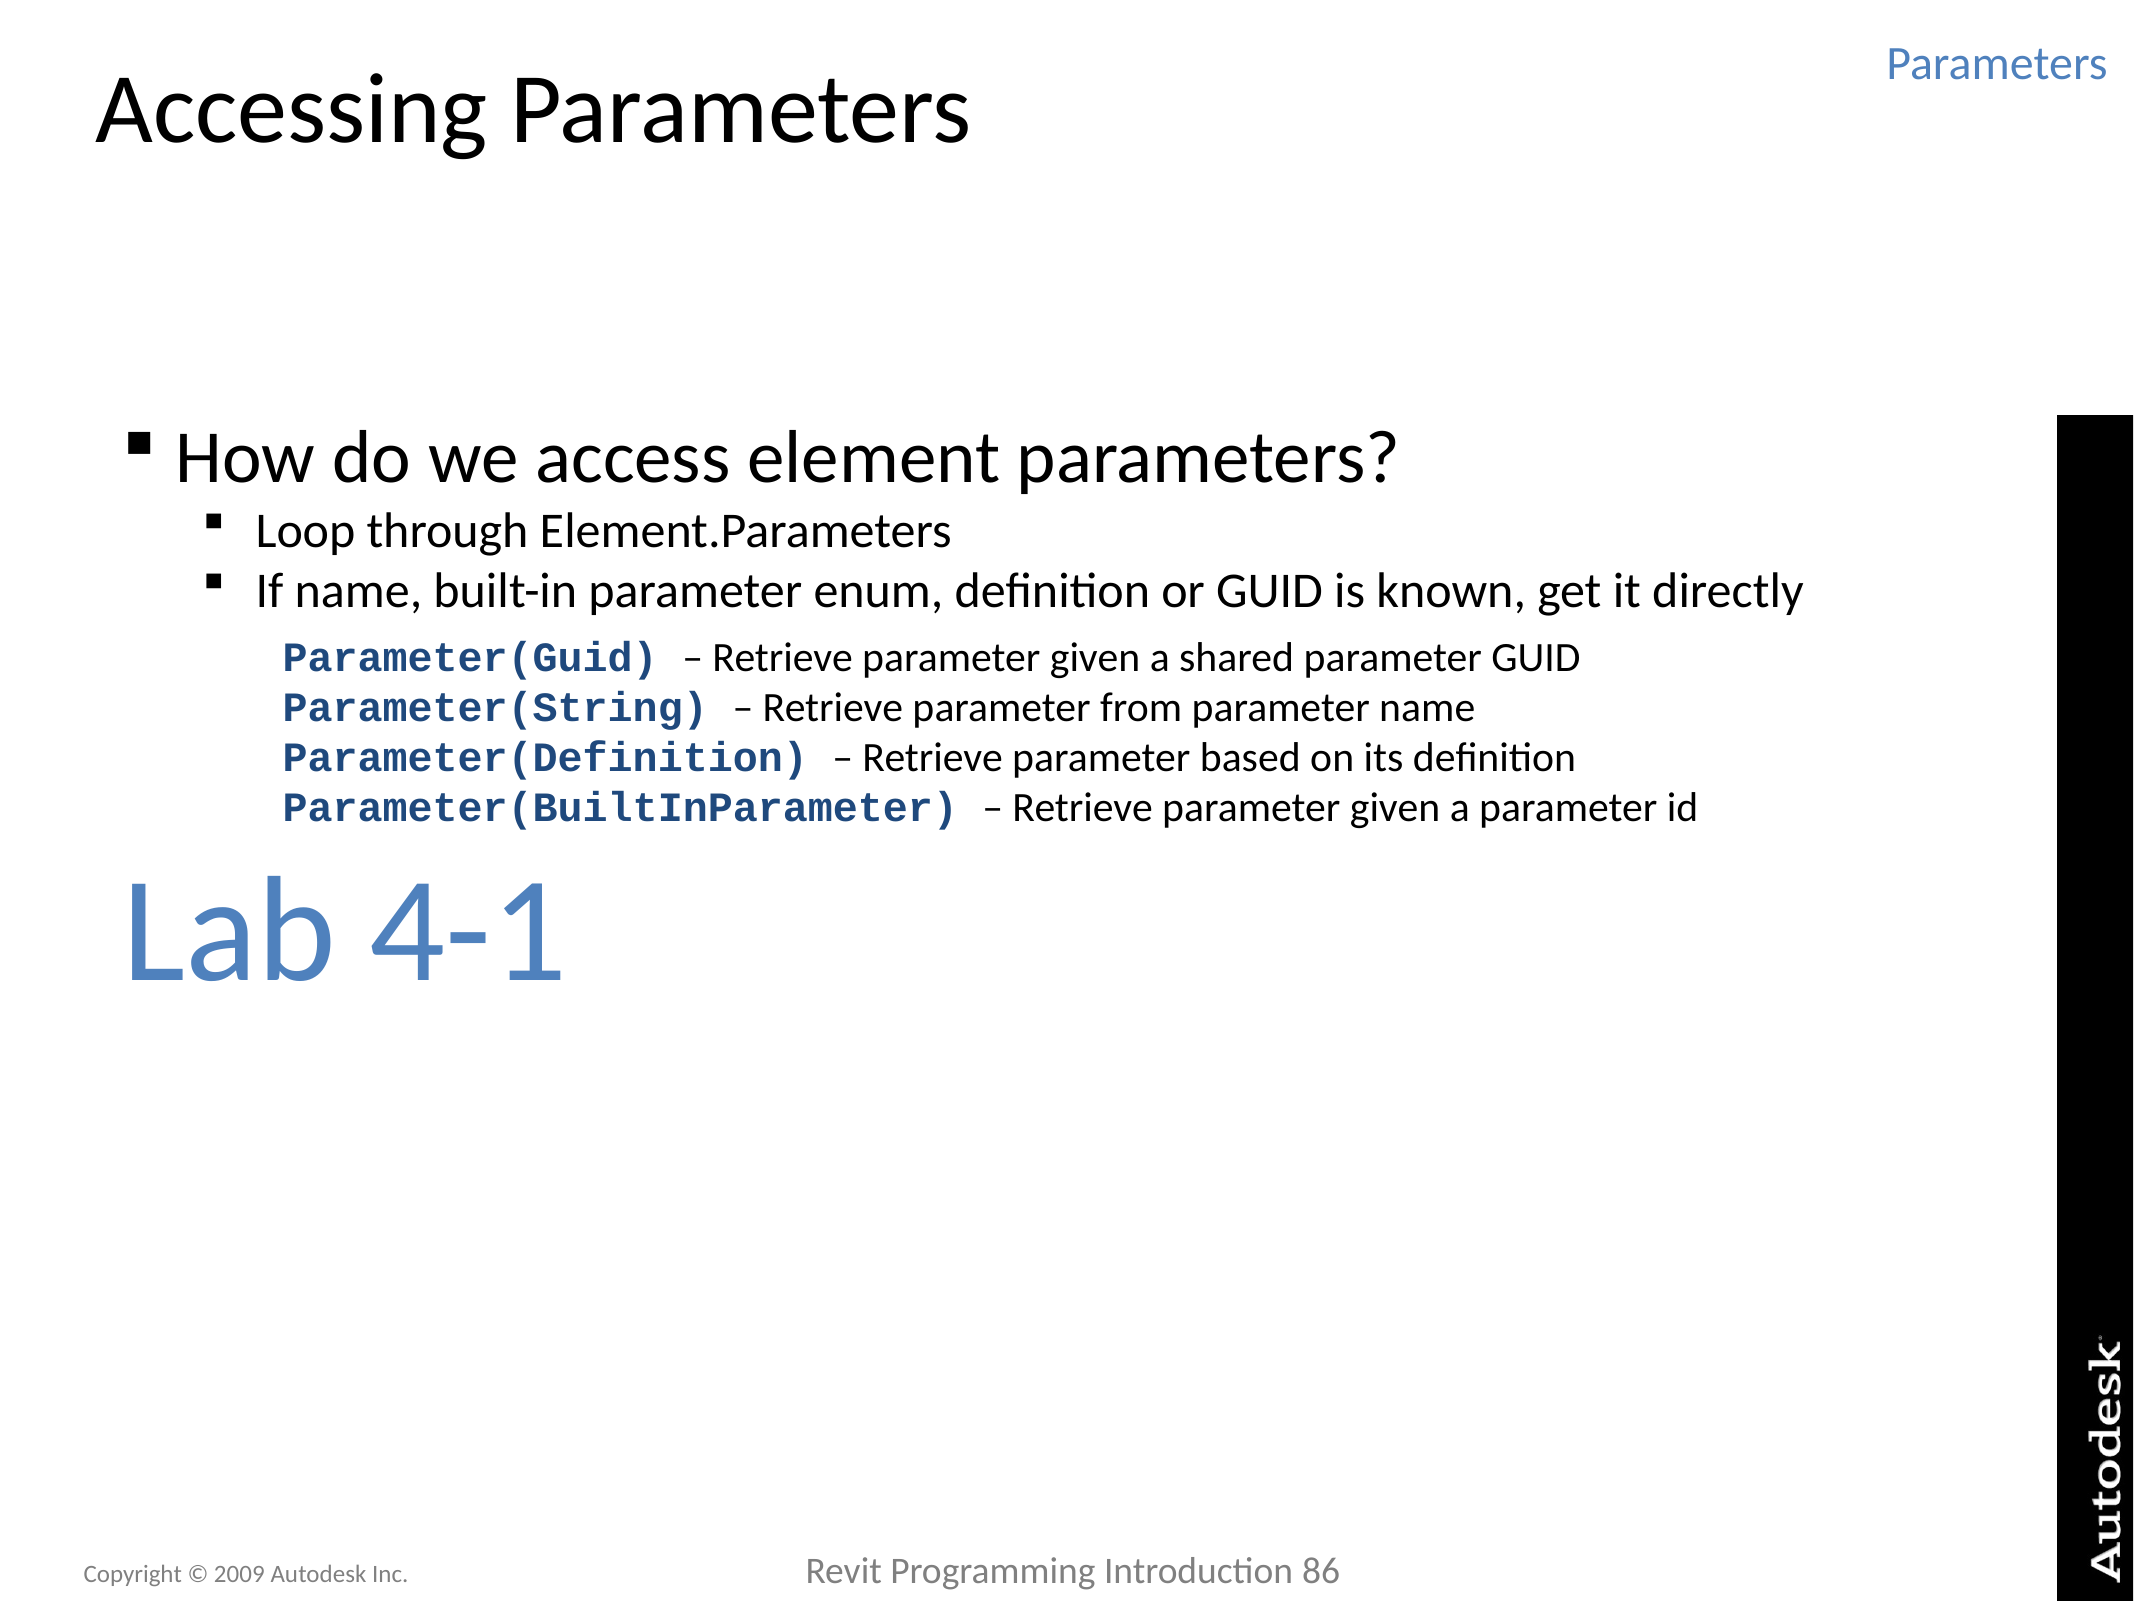

# Accessing Parameters
Parameters
How do we access element parameters?
Loop through Element.Parameters
If name, built-in parameter enum, definition or GUID is known, get it directly
Parameter(Guid) – Retrieve parameter given a shared parameter GUID
Parameter(String) – Retrieve parameter from parameter name
Parameter(Definition) – Retrieve parameter based on its definition
Parameter(BuiltInParameter) – Retrieve parameter given a parameter id
Lab 4-1